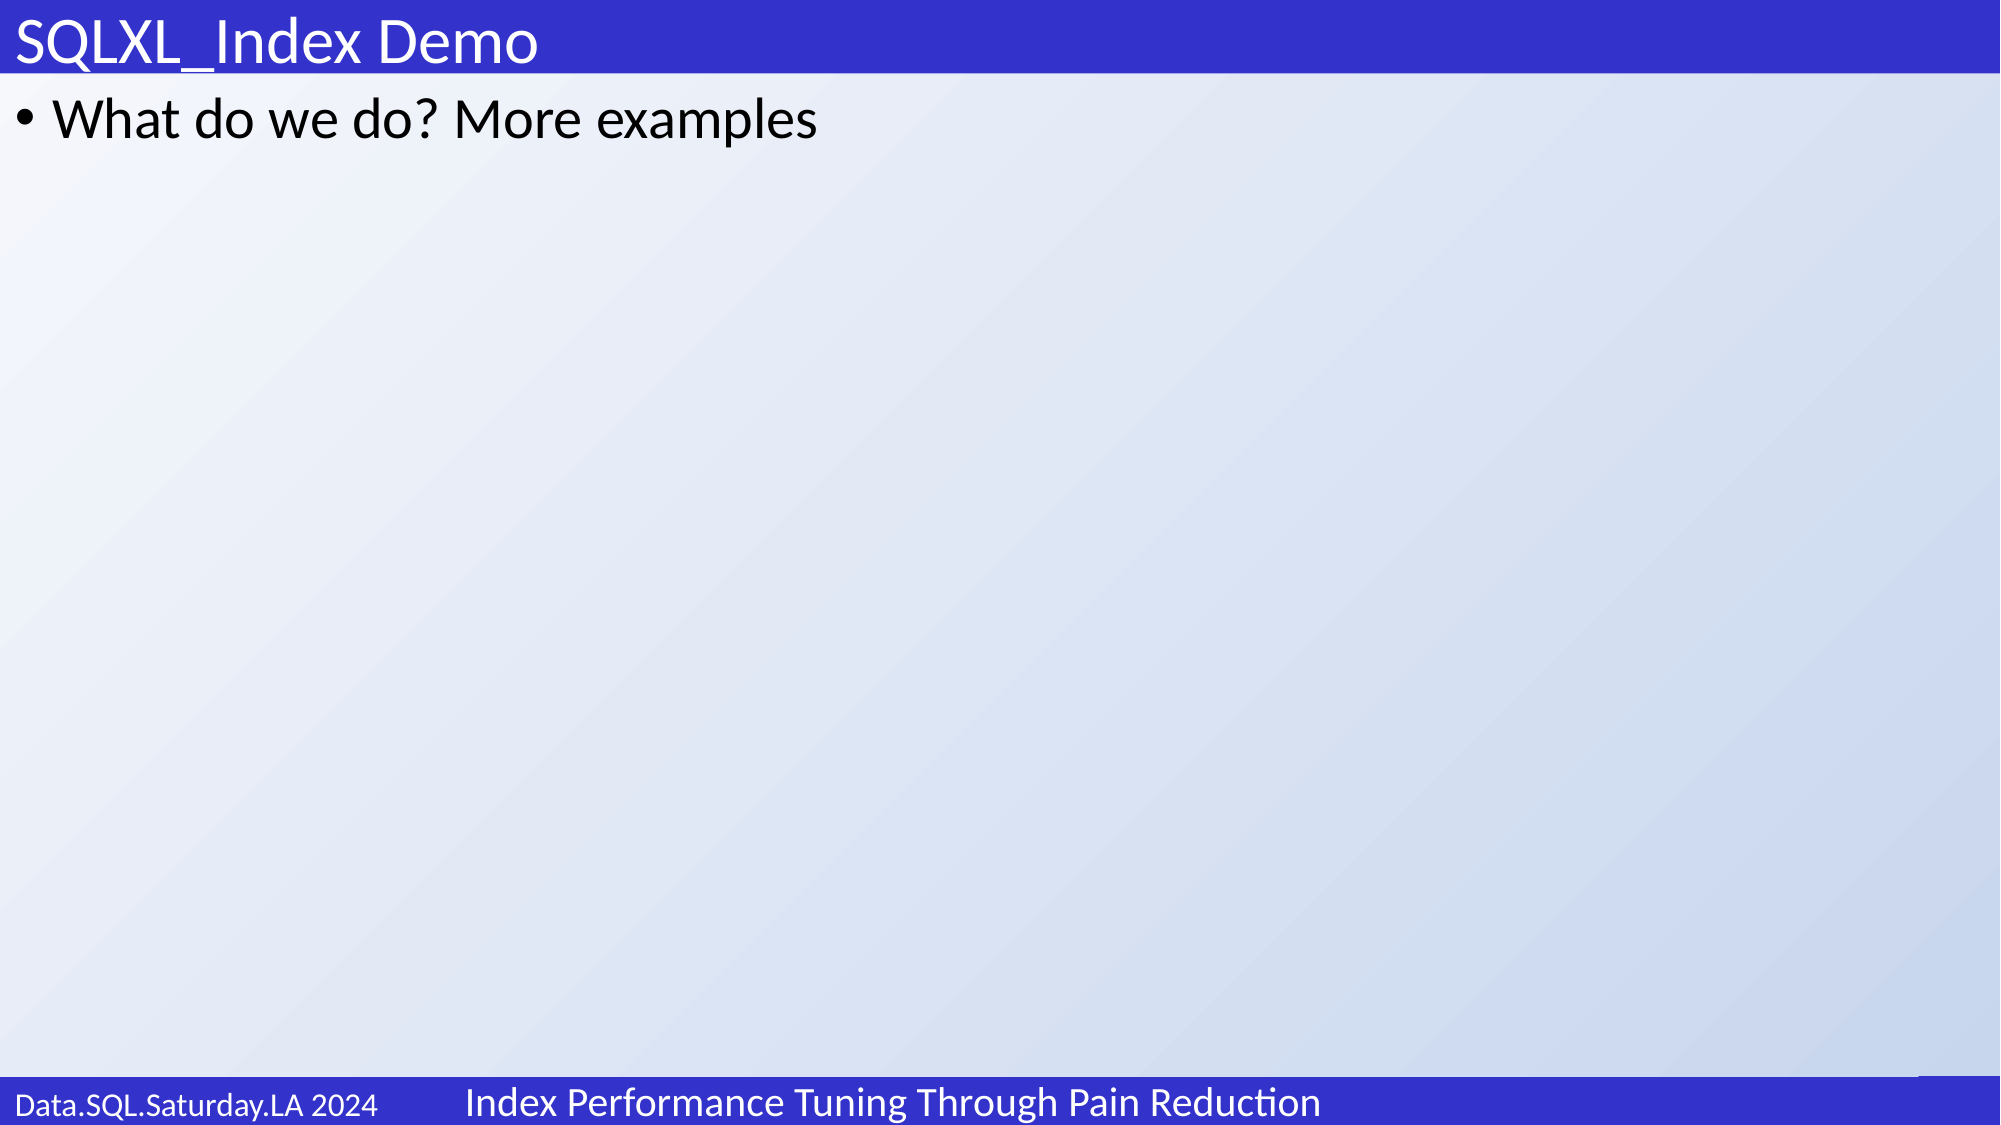

# SQLXL_Index Demo
What do we do? More examples